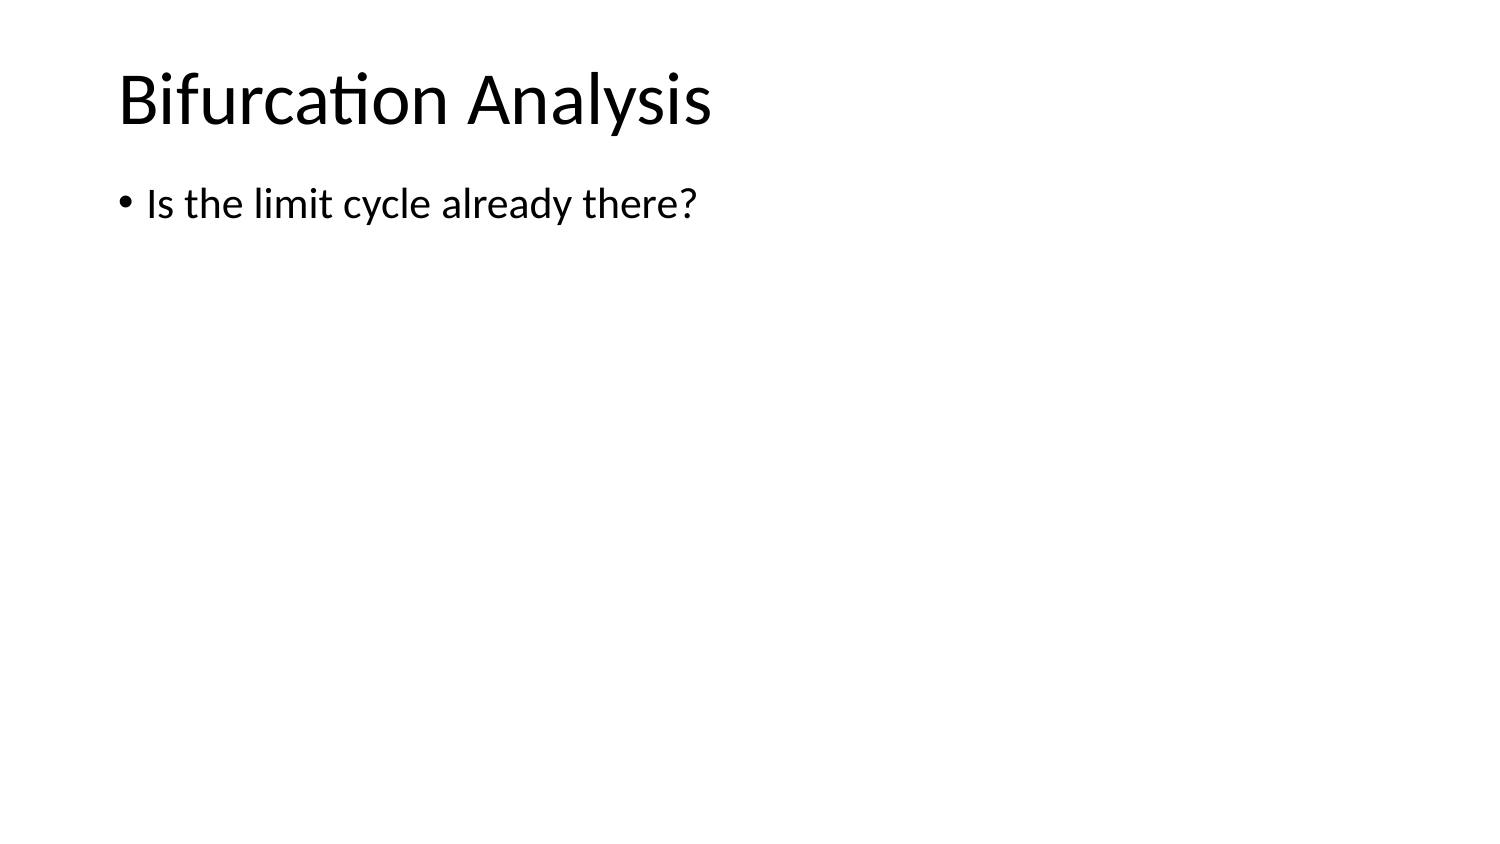

# Bifurcation Analysis
Is the limit cycle already there?